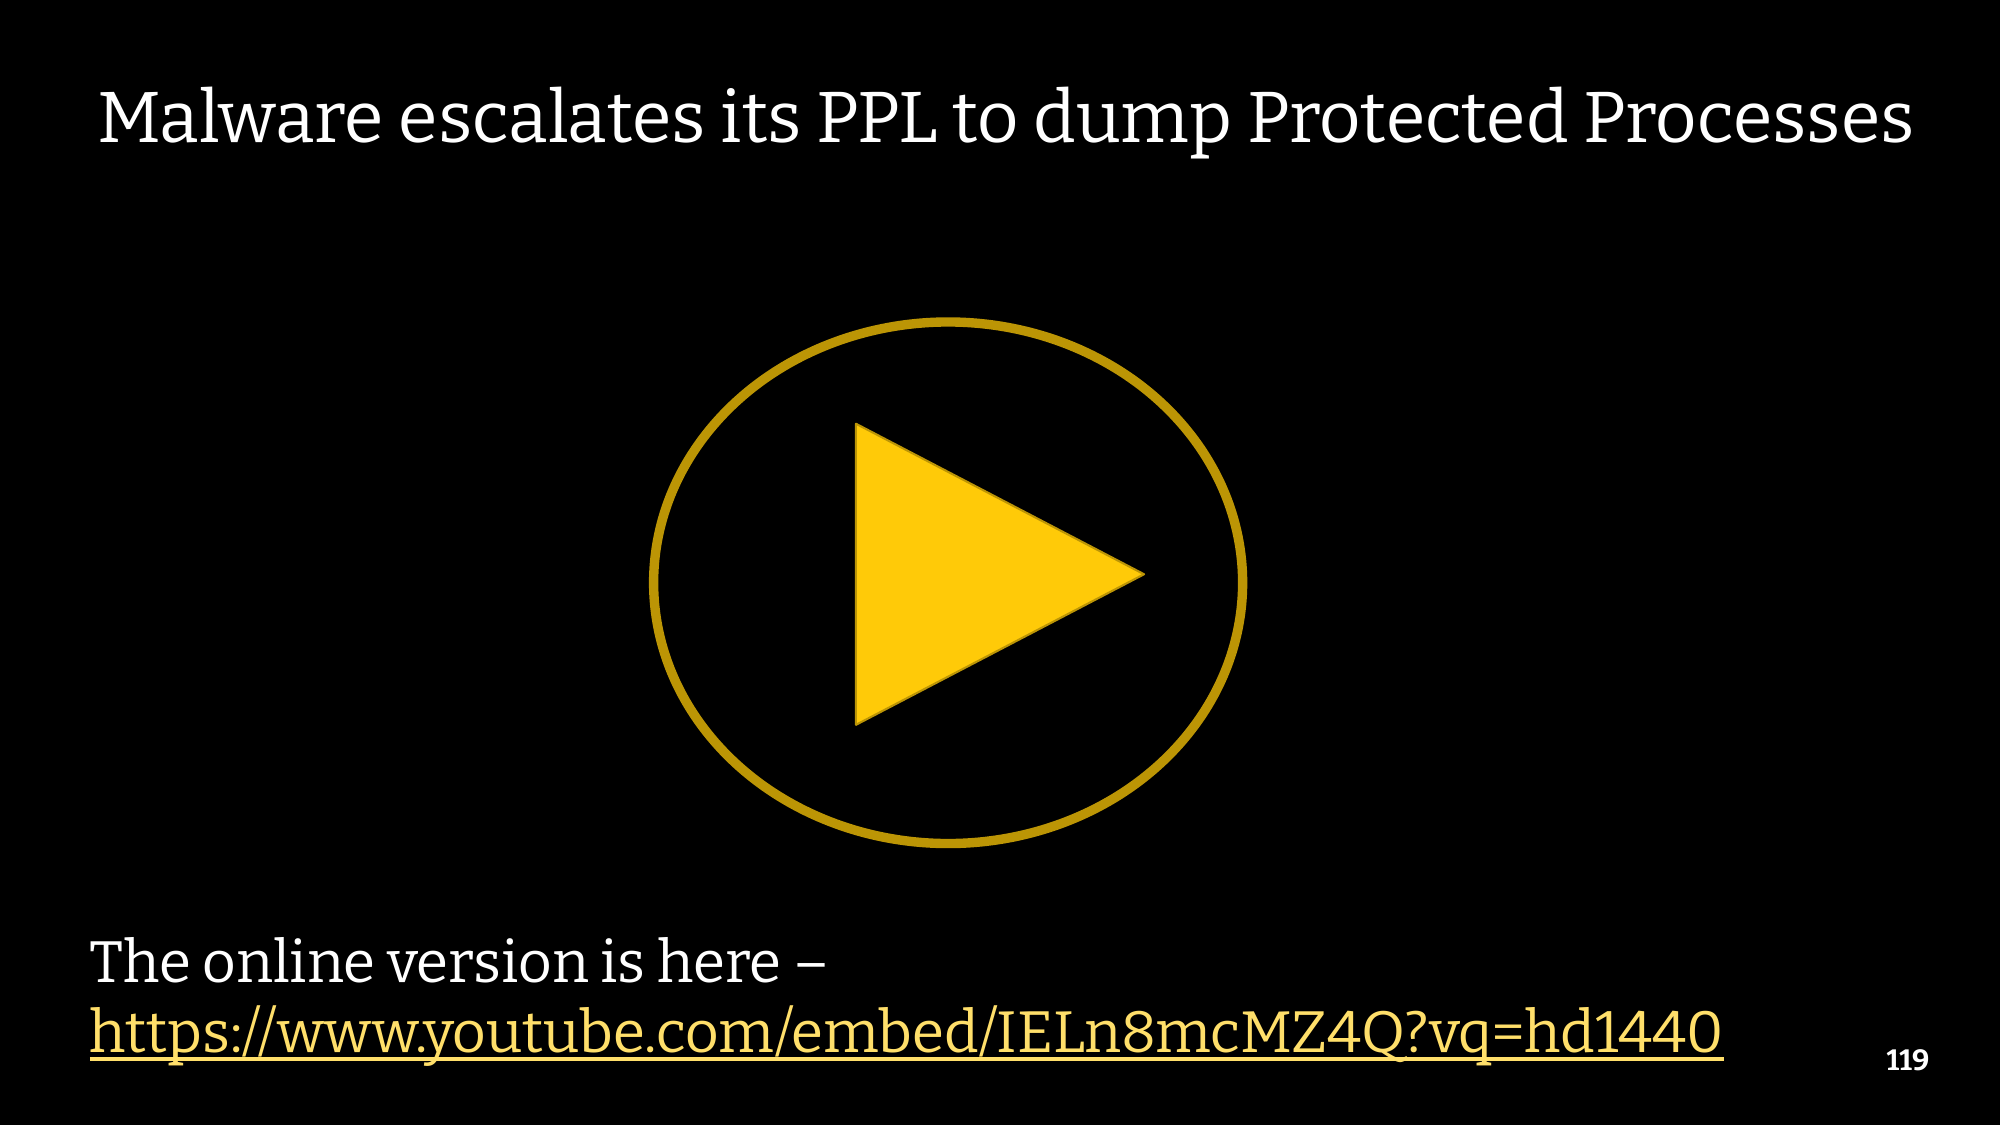

Malware escalates its PPL to dump Protected Processes

The online version is here – https://www.youtube.com/embed/IELn8mcMZ4Q?vq=hd1440
119